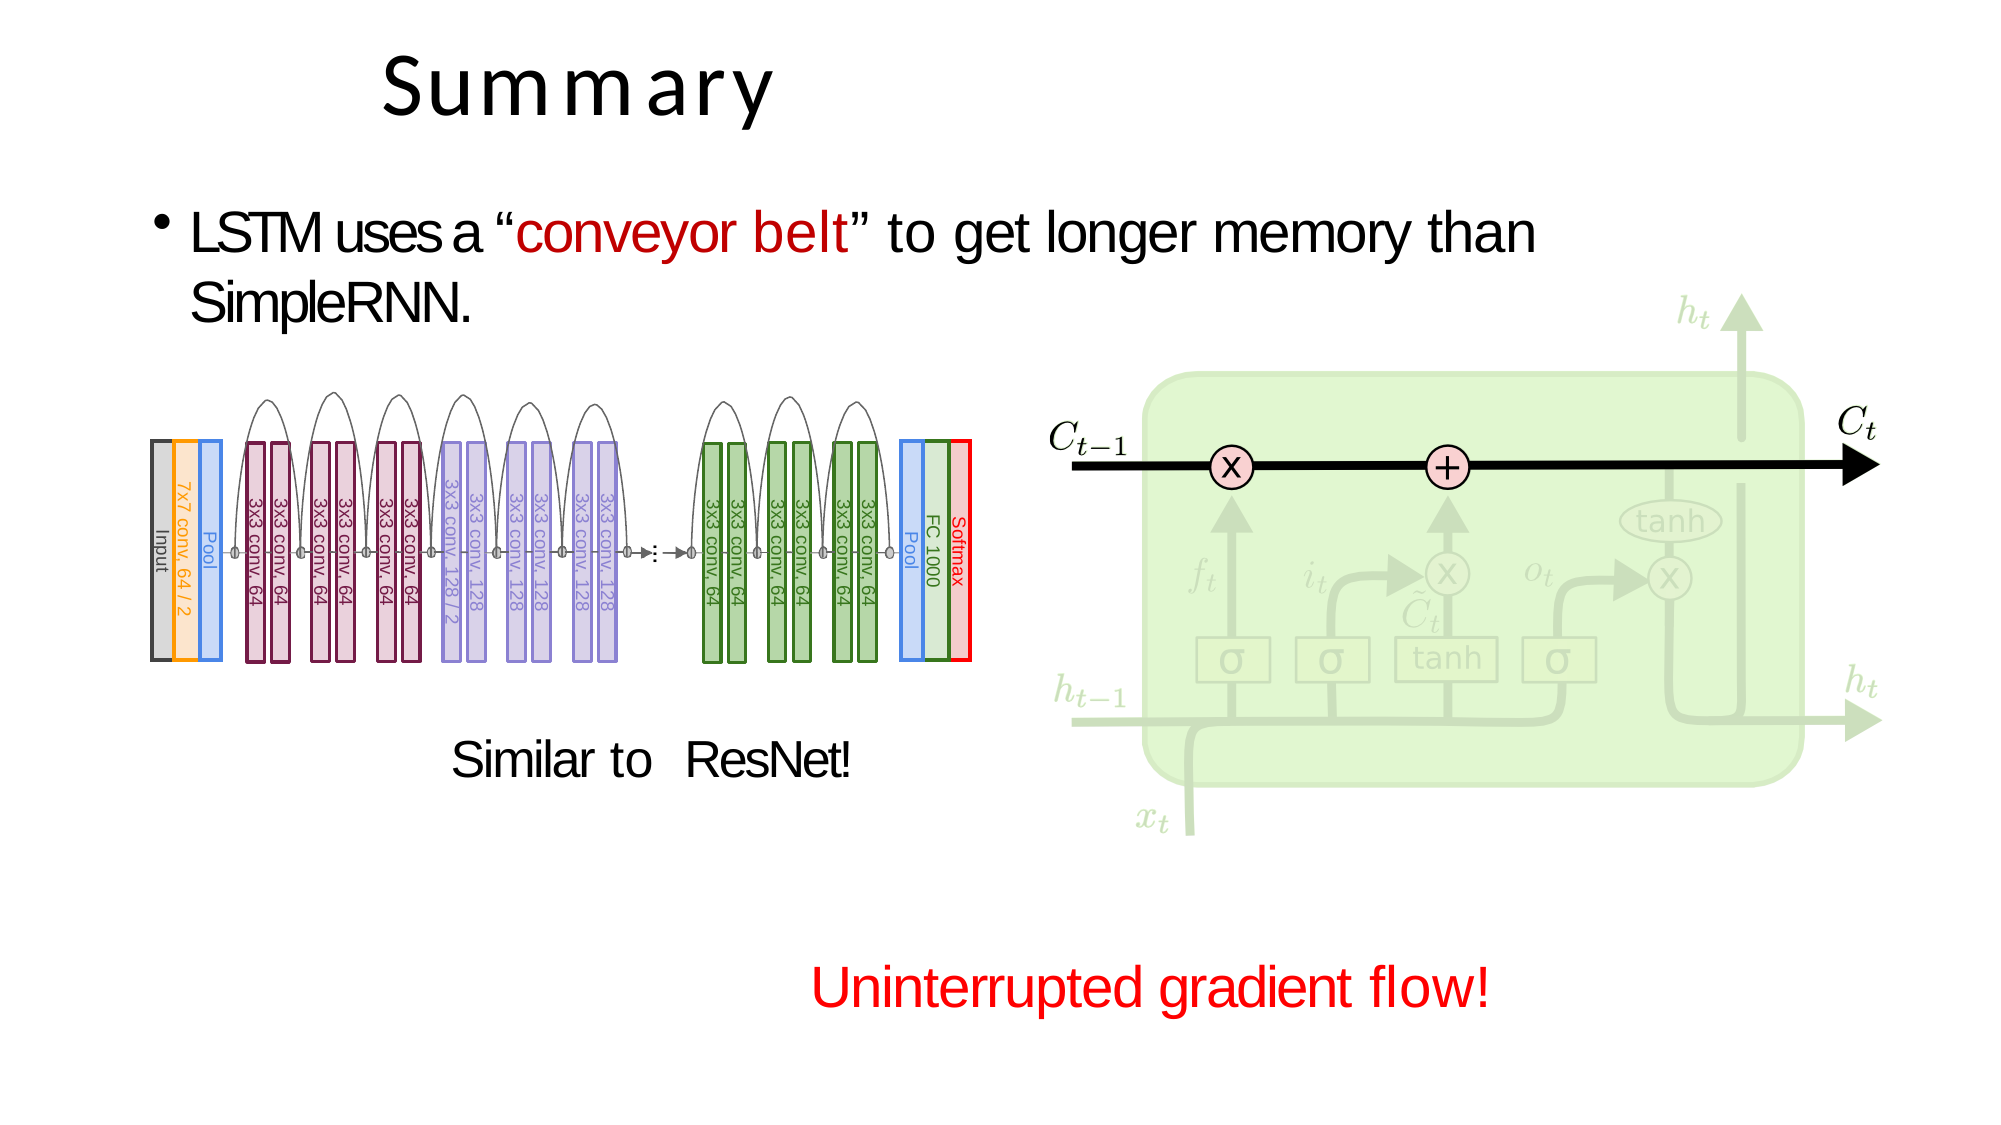

# Summary
LSTM uses a “conveyor belt” to get longer memory than SimpleRNN.

| Input | 7x7 conv, 64 / 2 | Pool |
| --- | --- | --- |
| Pool | FC 1000 | Softmax |
| --- | --- | --- |

...
3x3 conv, 128
3x3 conv, 128
3x3 conv, 128
3x3 conv, 128
3x3 conv, 128
3x3 conv, 128 / 2
3x3 conv, 64
3x3 conv, 64
3x3 conv, 64
3x3 conv, 64
3x3 conv, 64
3x3 conv, 64
3x3 conv, 64
3x3 conv, 64
3x3 conv, 64
3x3 conv, 64
3x3 conv, 64
3x3 conv, 64

Similar to  ResNet!
Uninterrupted gradient flow!